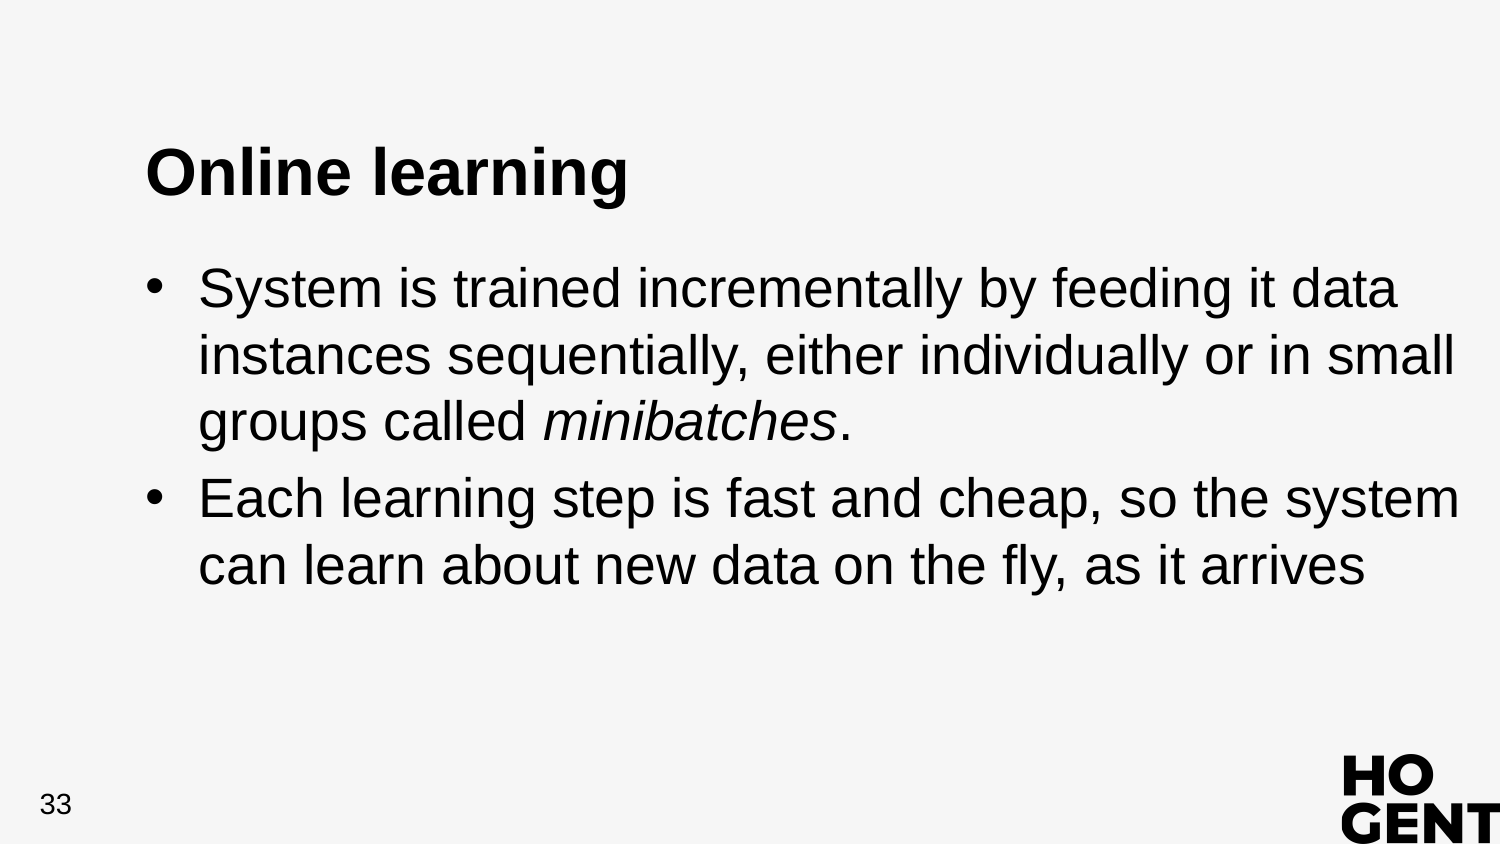

# Online learning
System is trained incrementally by feeding it data instances sequentially, either individually or in small groups called minibatches.
Each learning step is fast and cheap, so the system can learn about new data on the fly, as it arrives